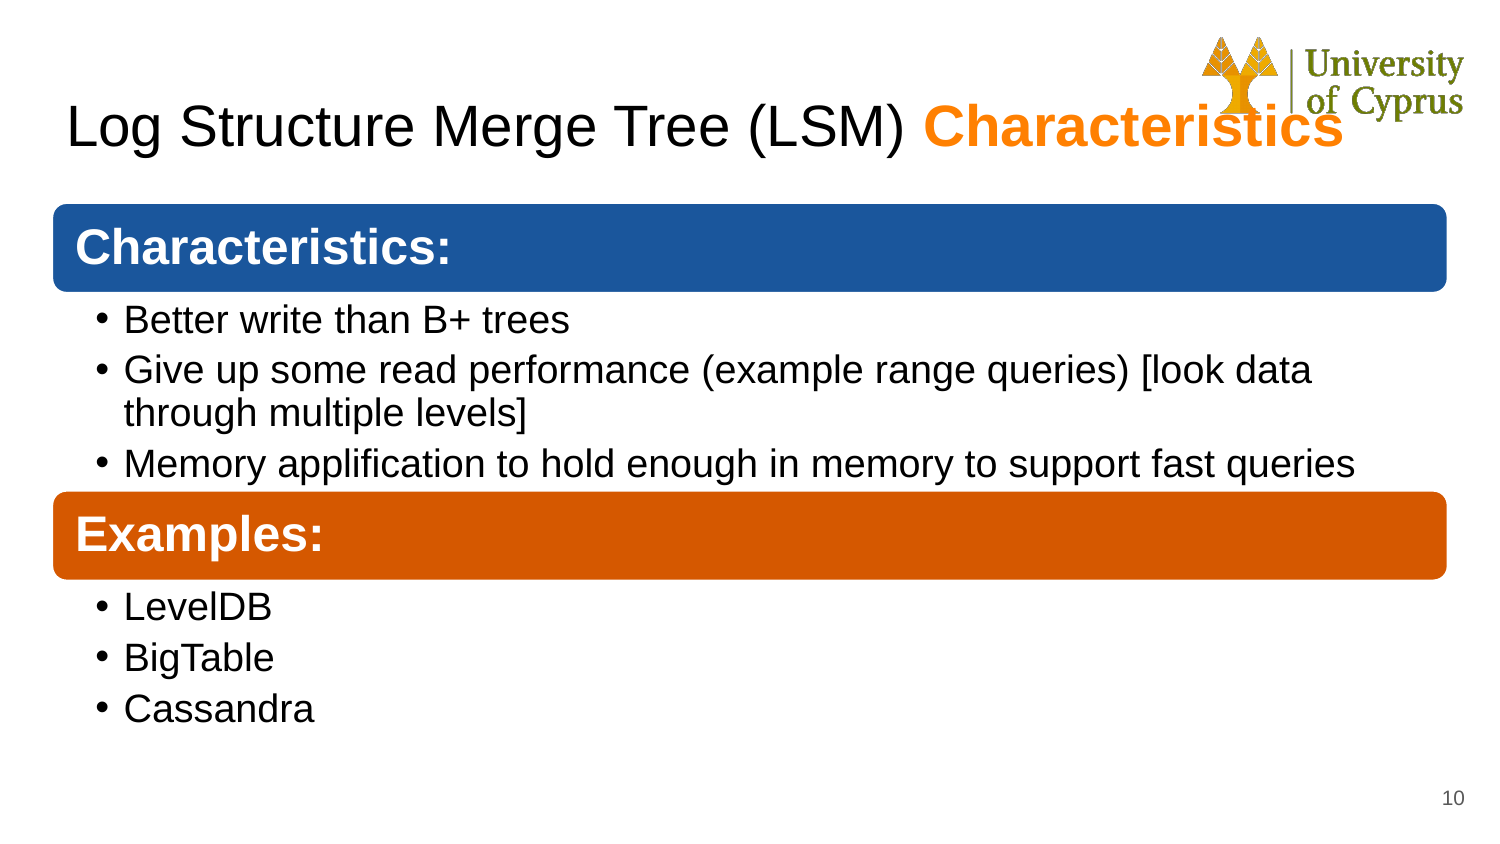

# Log Structure Merge Tree (LSM) Characteristics
Characteristics:
Better write than B+ trees
Give up some read performance (example range queries) [look data through multiple levels]
Memory applification to hold enough in memory to support fast queries
Examples:
LevelDB
BigTable
Cassandra
10